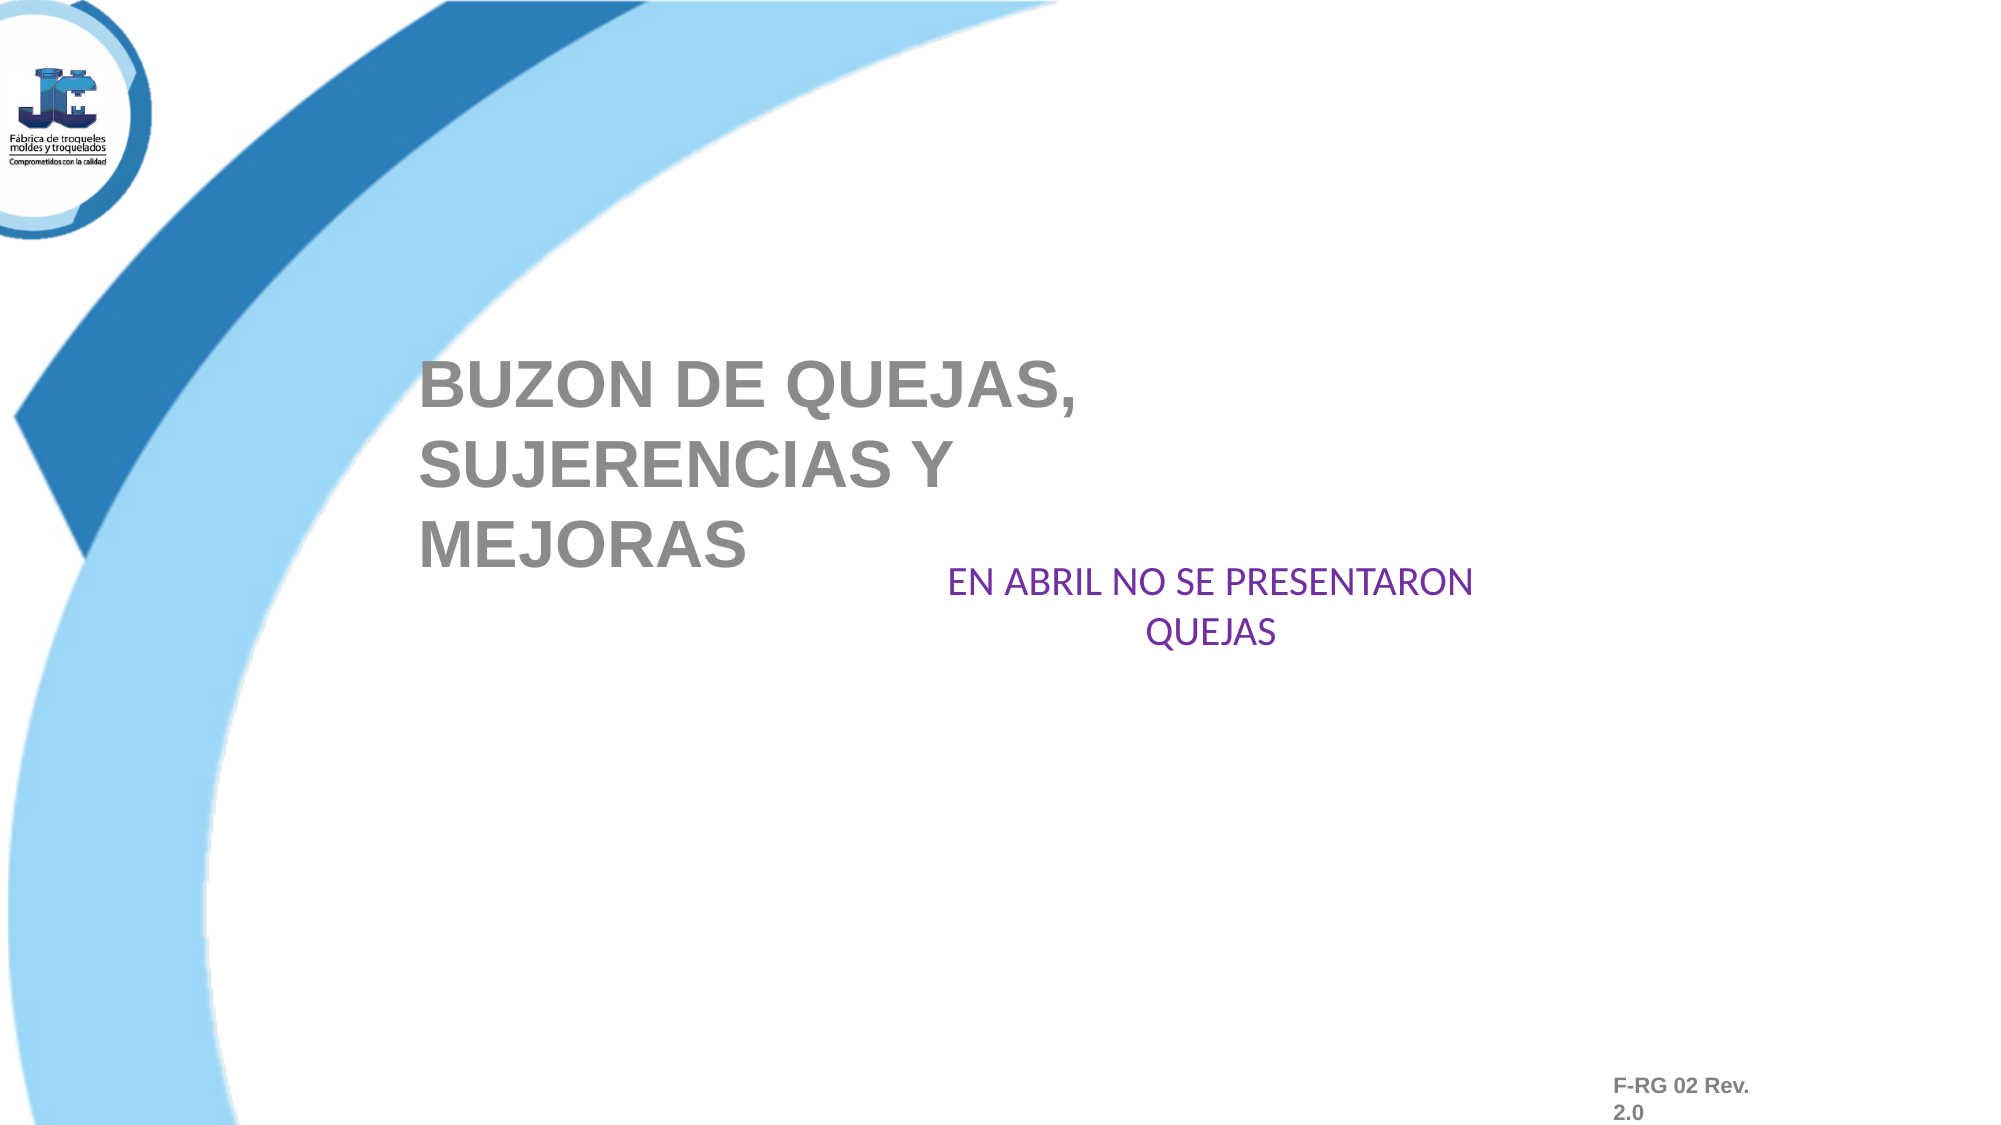

BUZON DE QUEJAS, SUJERENCIAS Y MEJORAS
EN ABRIL NO SE PRESENTARON QUEJAS